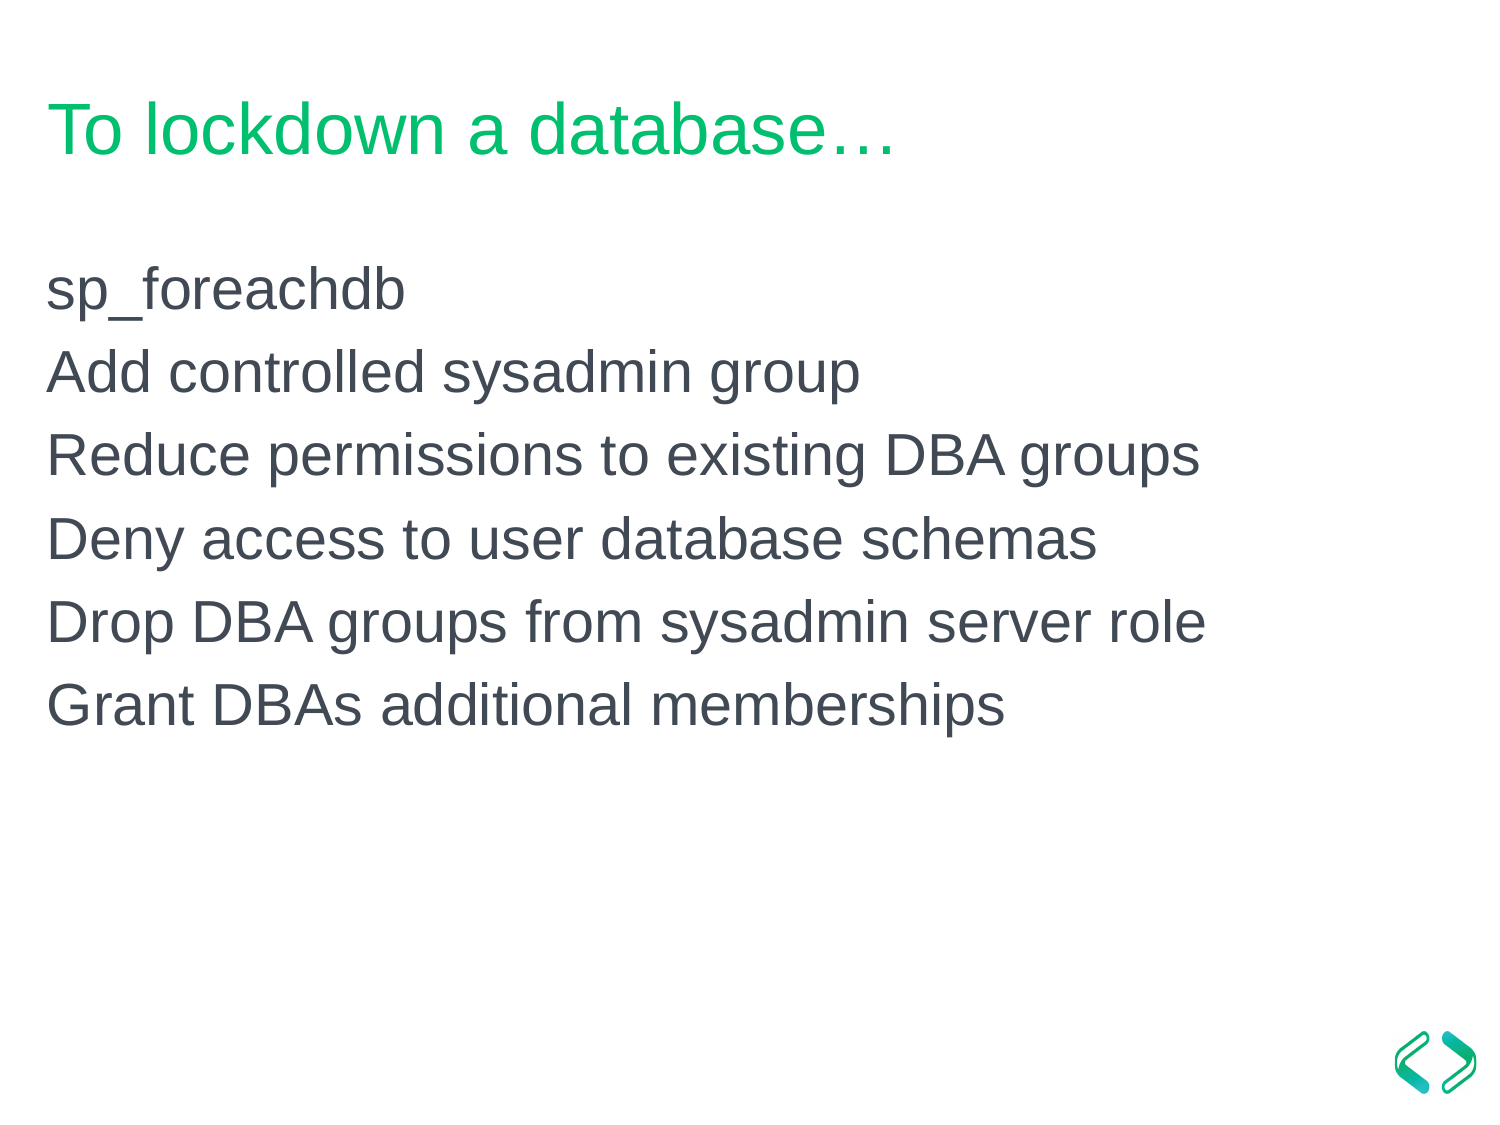

# To lockdown a database…
sp_foreachdb
Add controlled sysadmin group
Reduce permissions to existing DBA groups
Deny access to user database schemas
Drop DBA groups from sysadmin server role
Grant DBAs additional memberships